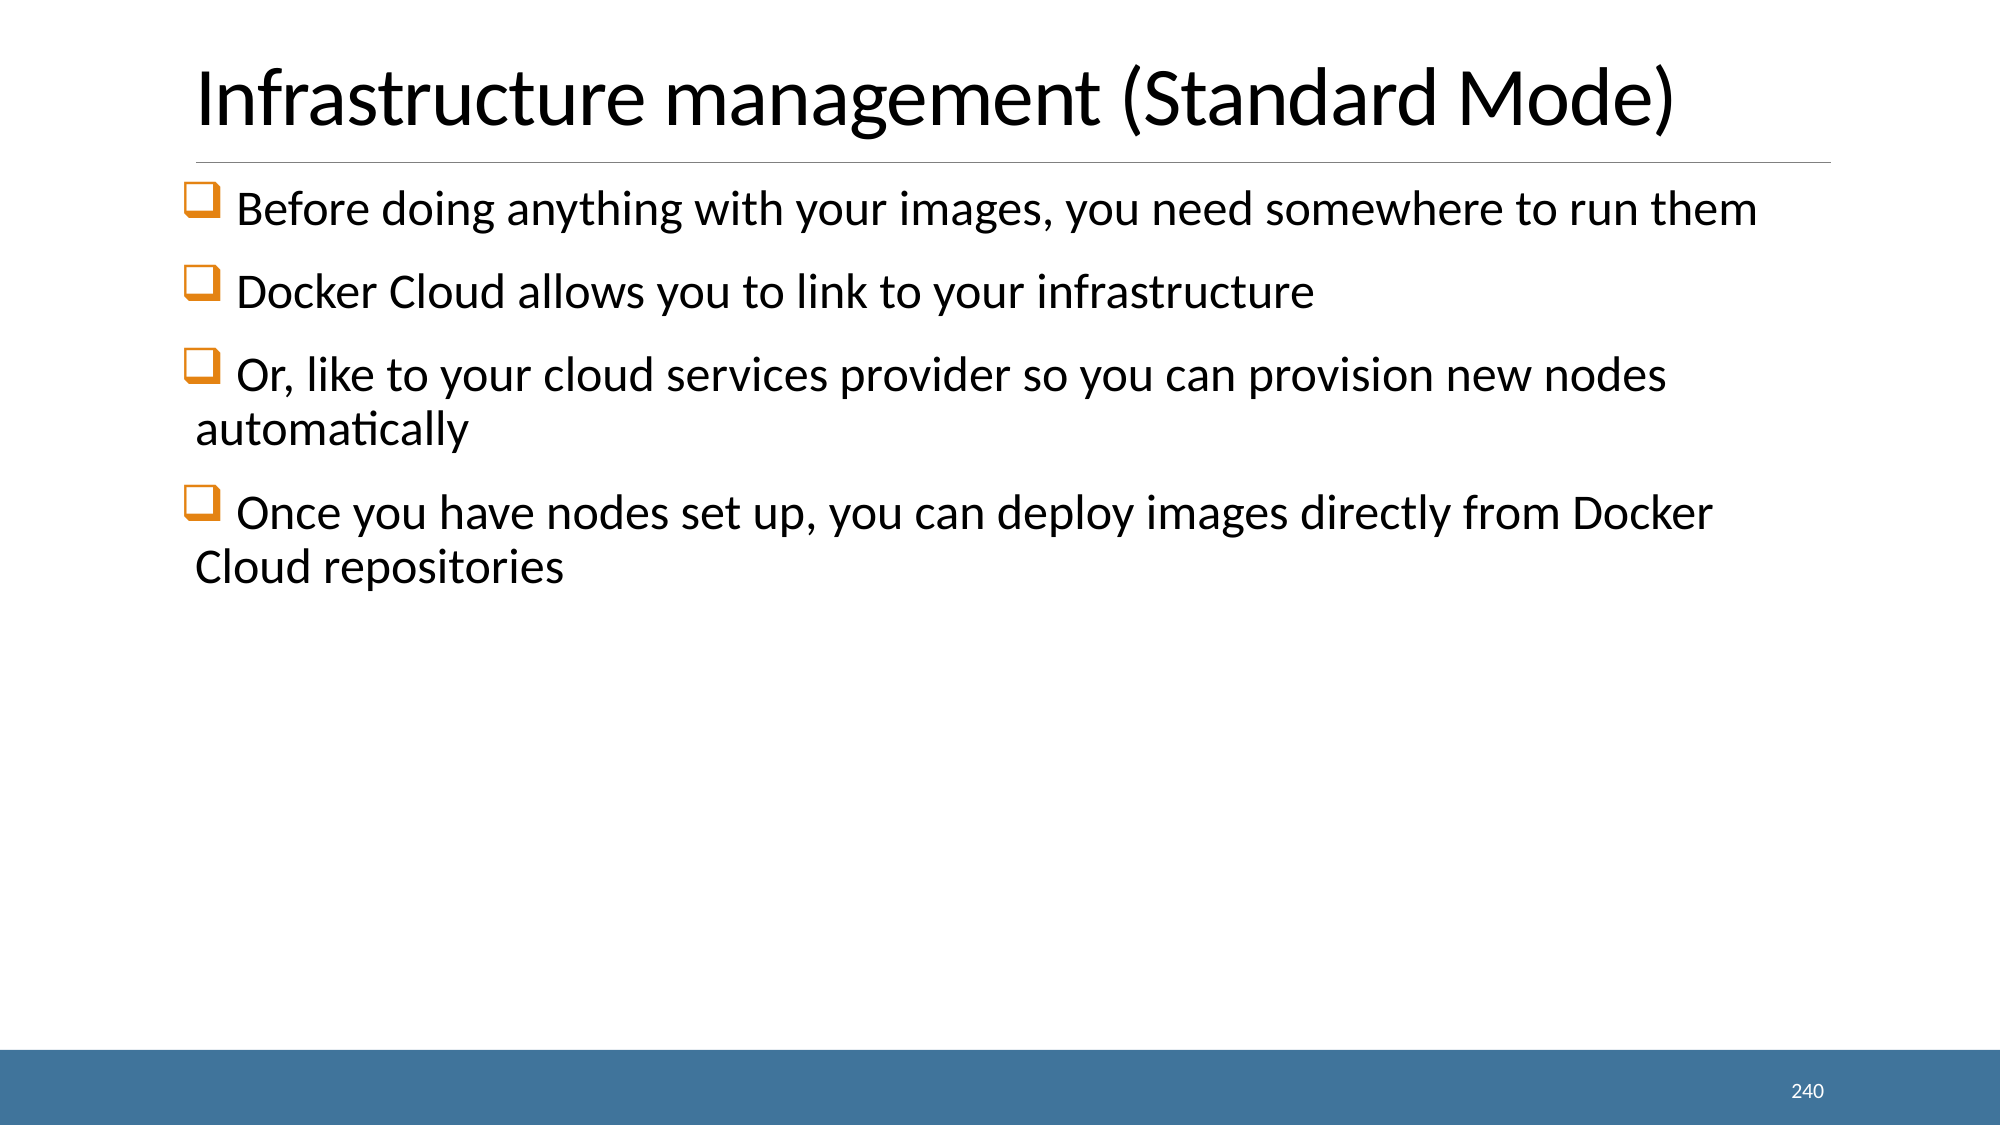

# Infrastructure management (Standard Mode)
 Before doing anything with your images, you need somewhere to run them
 Docker Cloud allows you to link to your infrastructure
 Or, like to your cloud services provider so you can provision new nodes automatically
 Once you have nodes set up, you can deploy images directly from Docker Cloud repositories

240